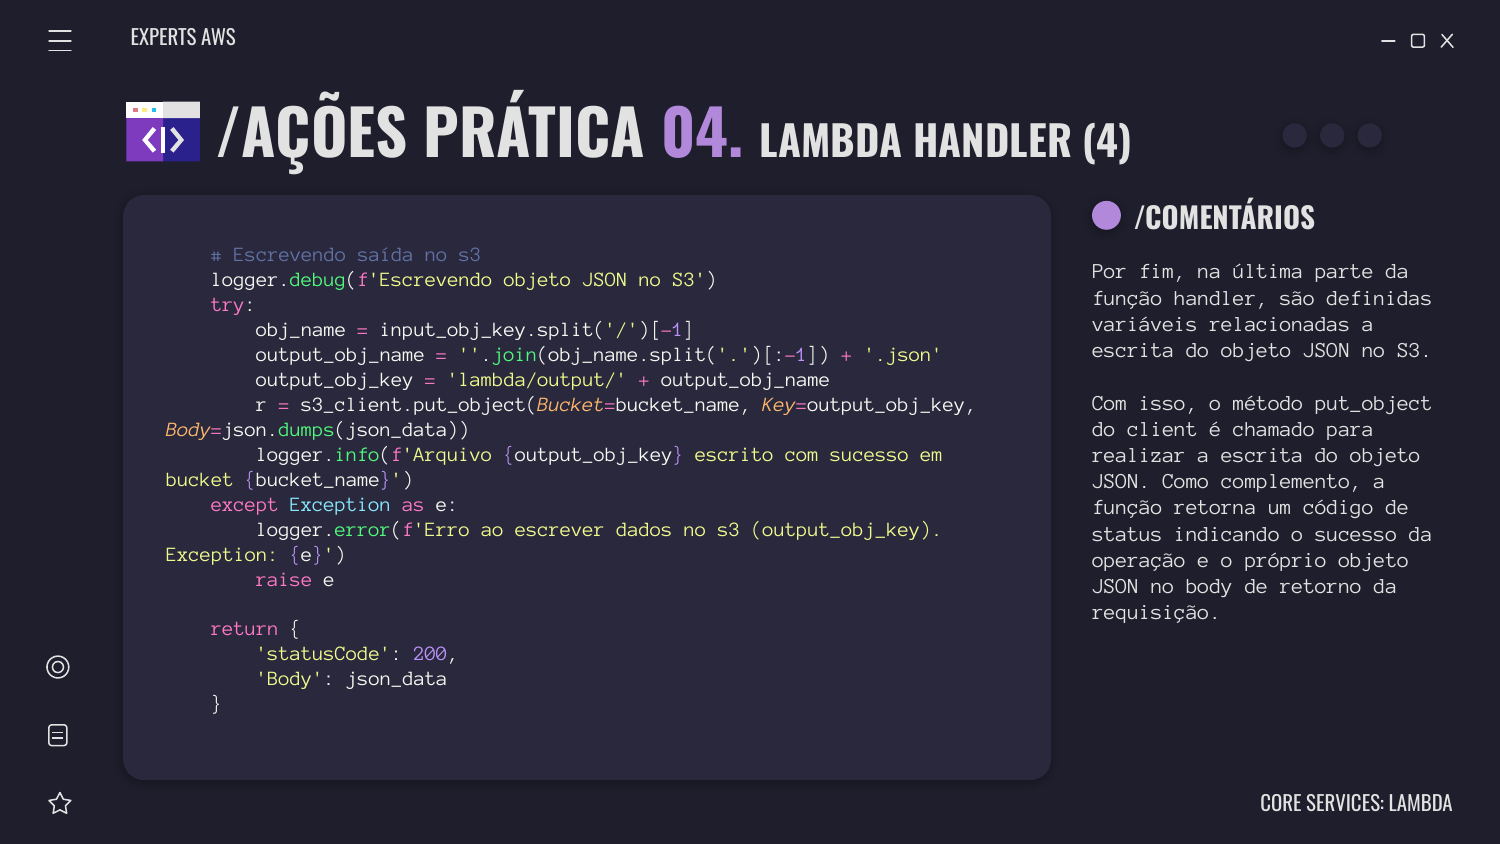

EXPERTS AWS

/AÇÕES PRÁTICA 04. LAMBDA HANDLER (4)

/COMENTÁRIOS

    # Escrevendo saída no s3
    logger.debug(f'Escrevendo objeto JSON no S3')
    try:
        obj_name = input_obj_key.split('/')[-1]
        output_obj_name = ''.join(obj_name.split('.')[:-1]) + '.json'
        output_obj_key = 'lambda/output/' + output_obj_name
        r = s3_client.put_object(Bucket=bucket_name, Key=output_obj_key, Body=json.dumps(json_data))
        logger.info(f'Arquivo {output_obj_key} escrito com sucesso em bucket {bucket_name}')
    except Exception as e:
        logger.error(f'Erro ao escrever dados no s3 (output_obj_key). Exception: {e}')
        raise e

    return {
        'statusCode': 200,
        'Body': json_data
    }
Por fim, na última parte da função handler, são definidas variáveis relacionadas a escrita do objeto JSON no S3.

Com isso, o método put_object do client é chamado para realizar a escrita do objeto JSON. Como complemento, a função retorna um código de status indicando o sucesso da operação e o próprio objeto JSON no body de retorno da requisição.

CORE SERVICES: LAMBDA